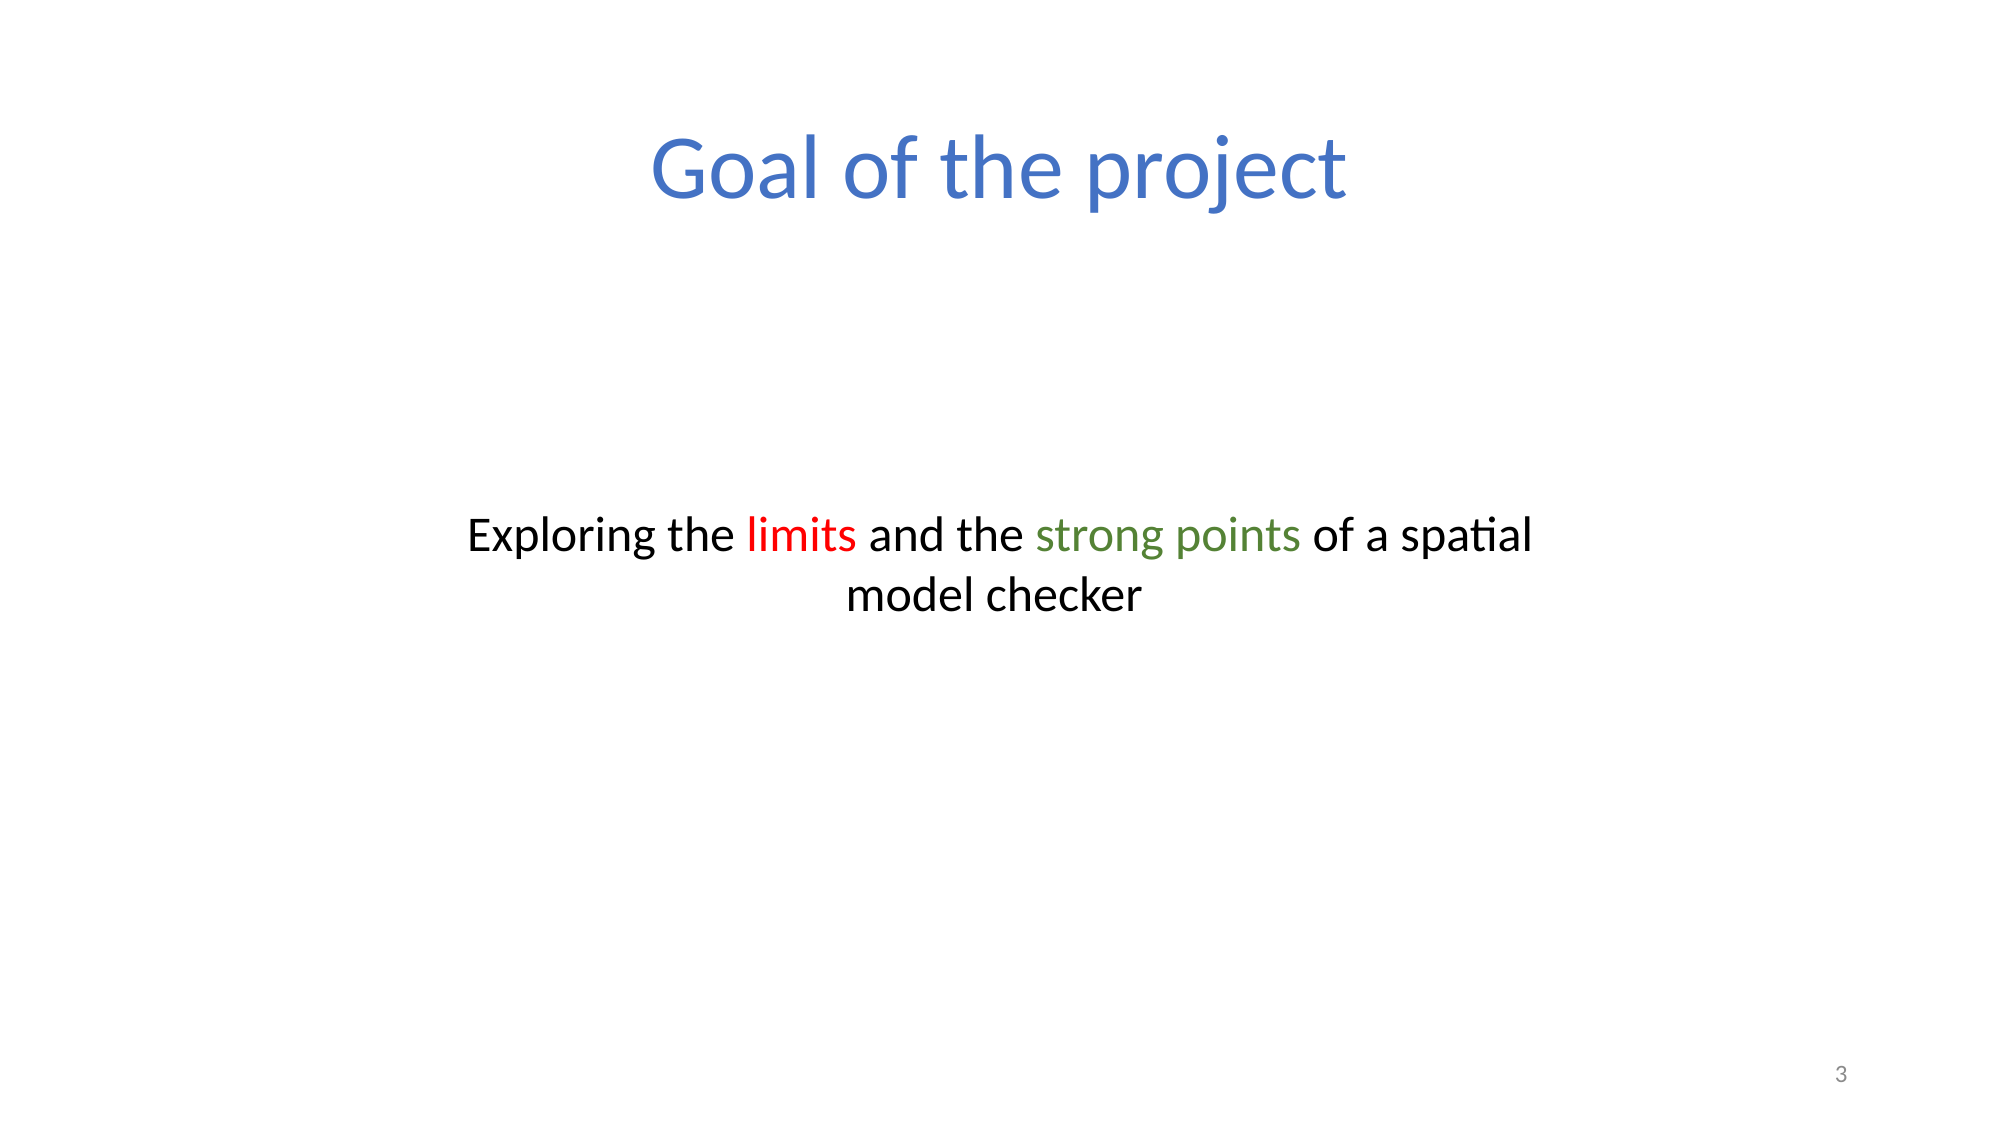

# Goal of the project
Exploring the limits and the strong points of a spatial model checker
3